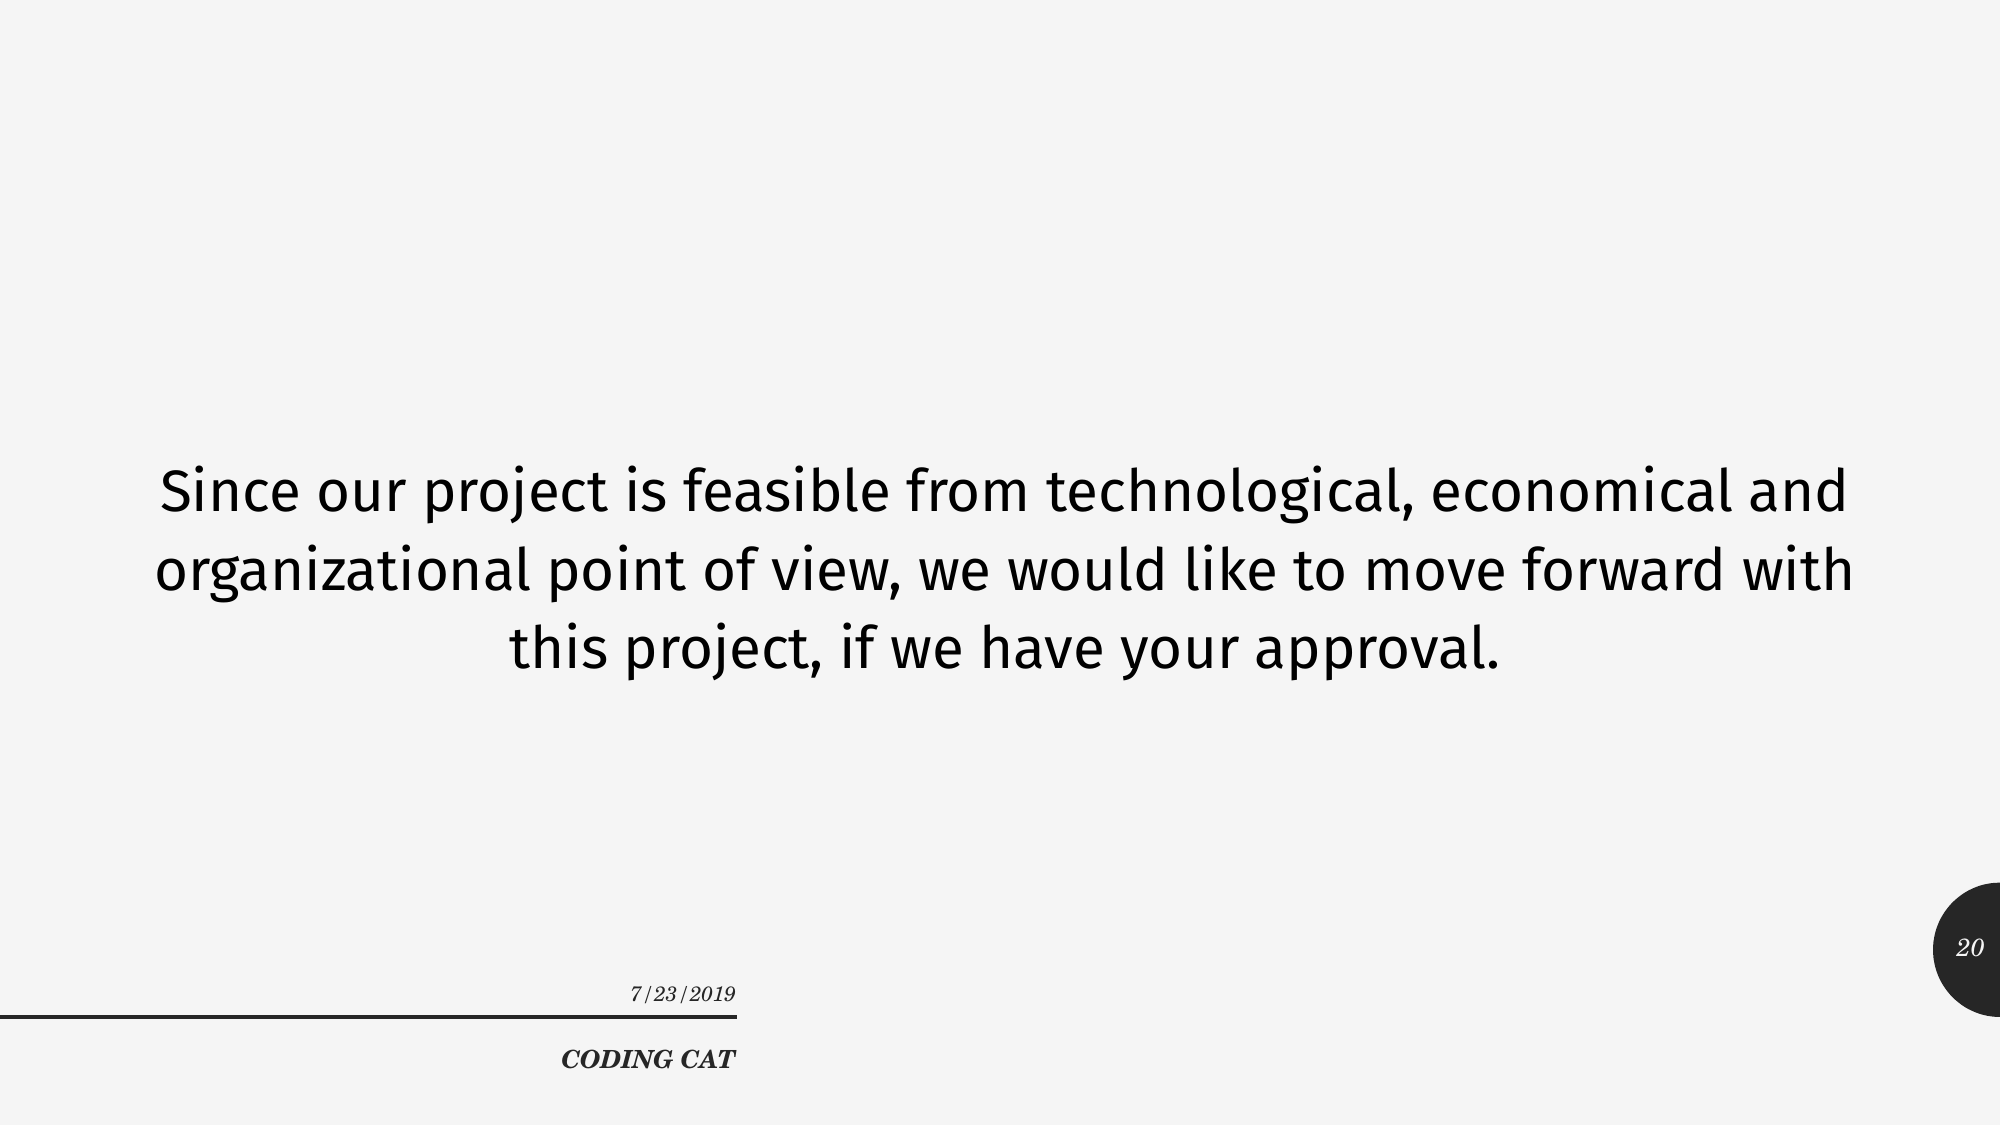

Since our project is feasible from technological, economical and organizational point of view, we would like to move forward with this project, if we have your approval.
20
7/23/2019
CODING CAT